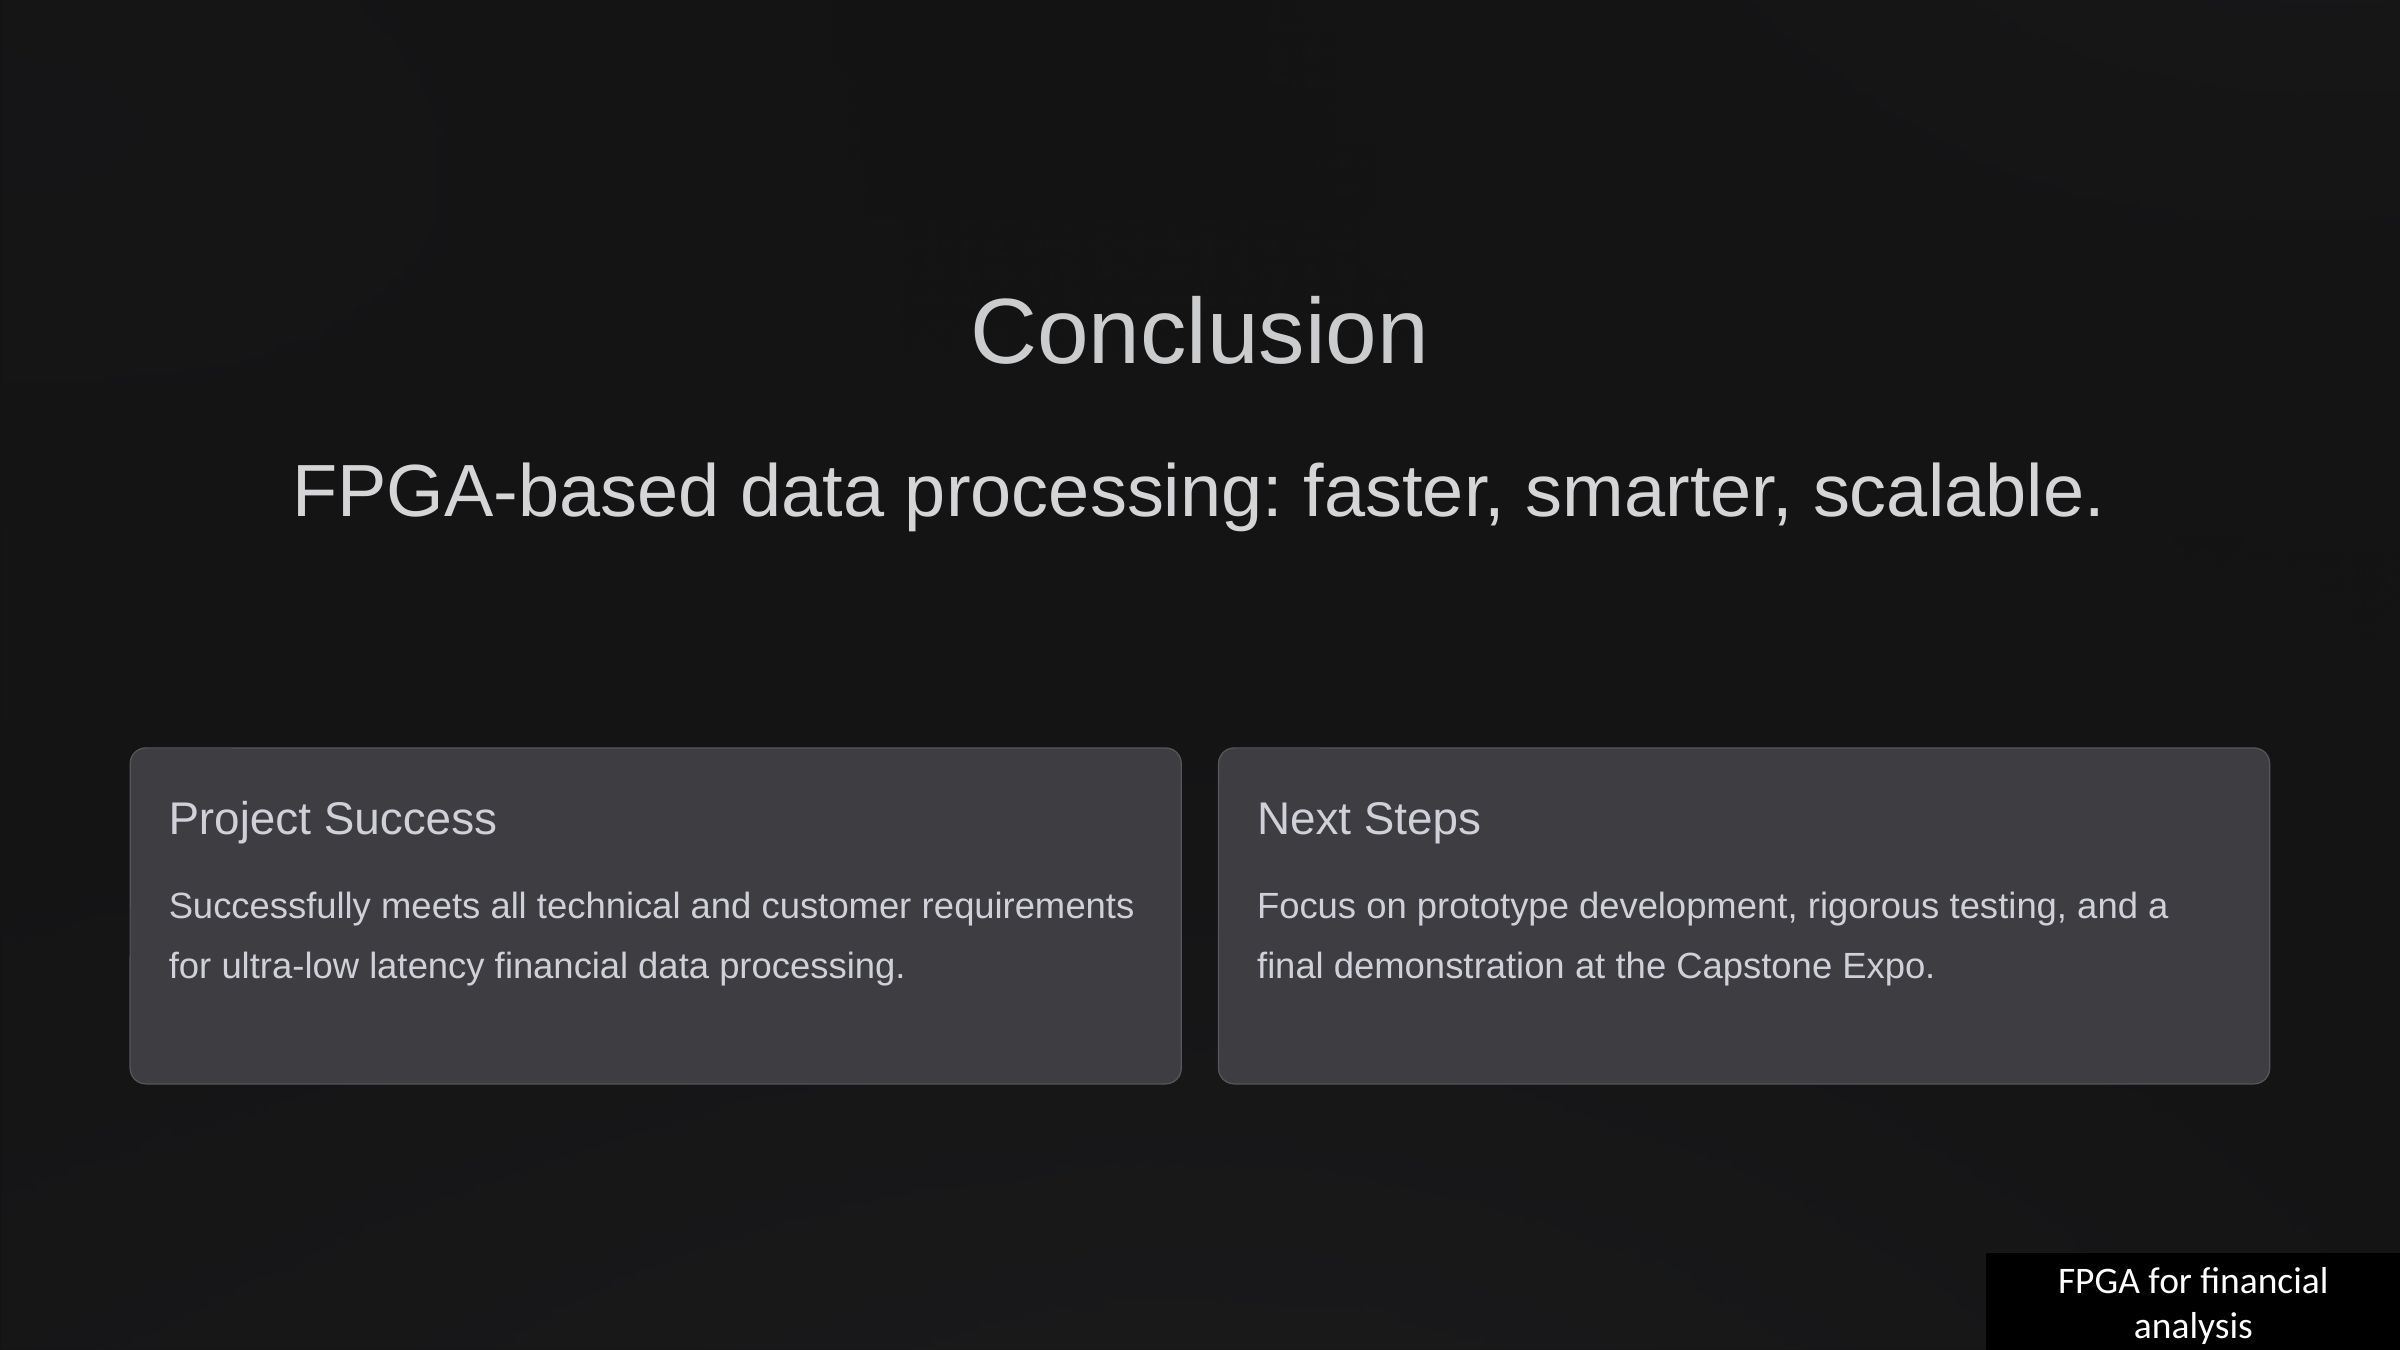

Conclusion
FPGA-based data processing: faster, smarter, scalable.

Project Success
Next Steps
Successfully meets all technical and customer requirements for ultra-low latency financial data processing.
Focus on prototype development, rigorous testing, and a final demonstration at the Capstone Expo.
FPGA for financial analysis